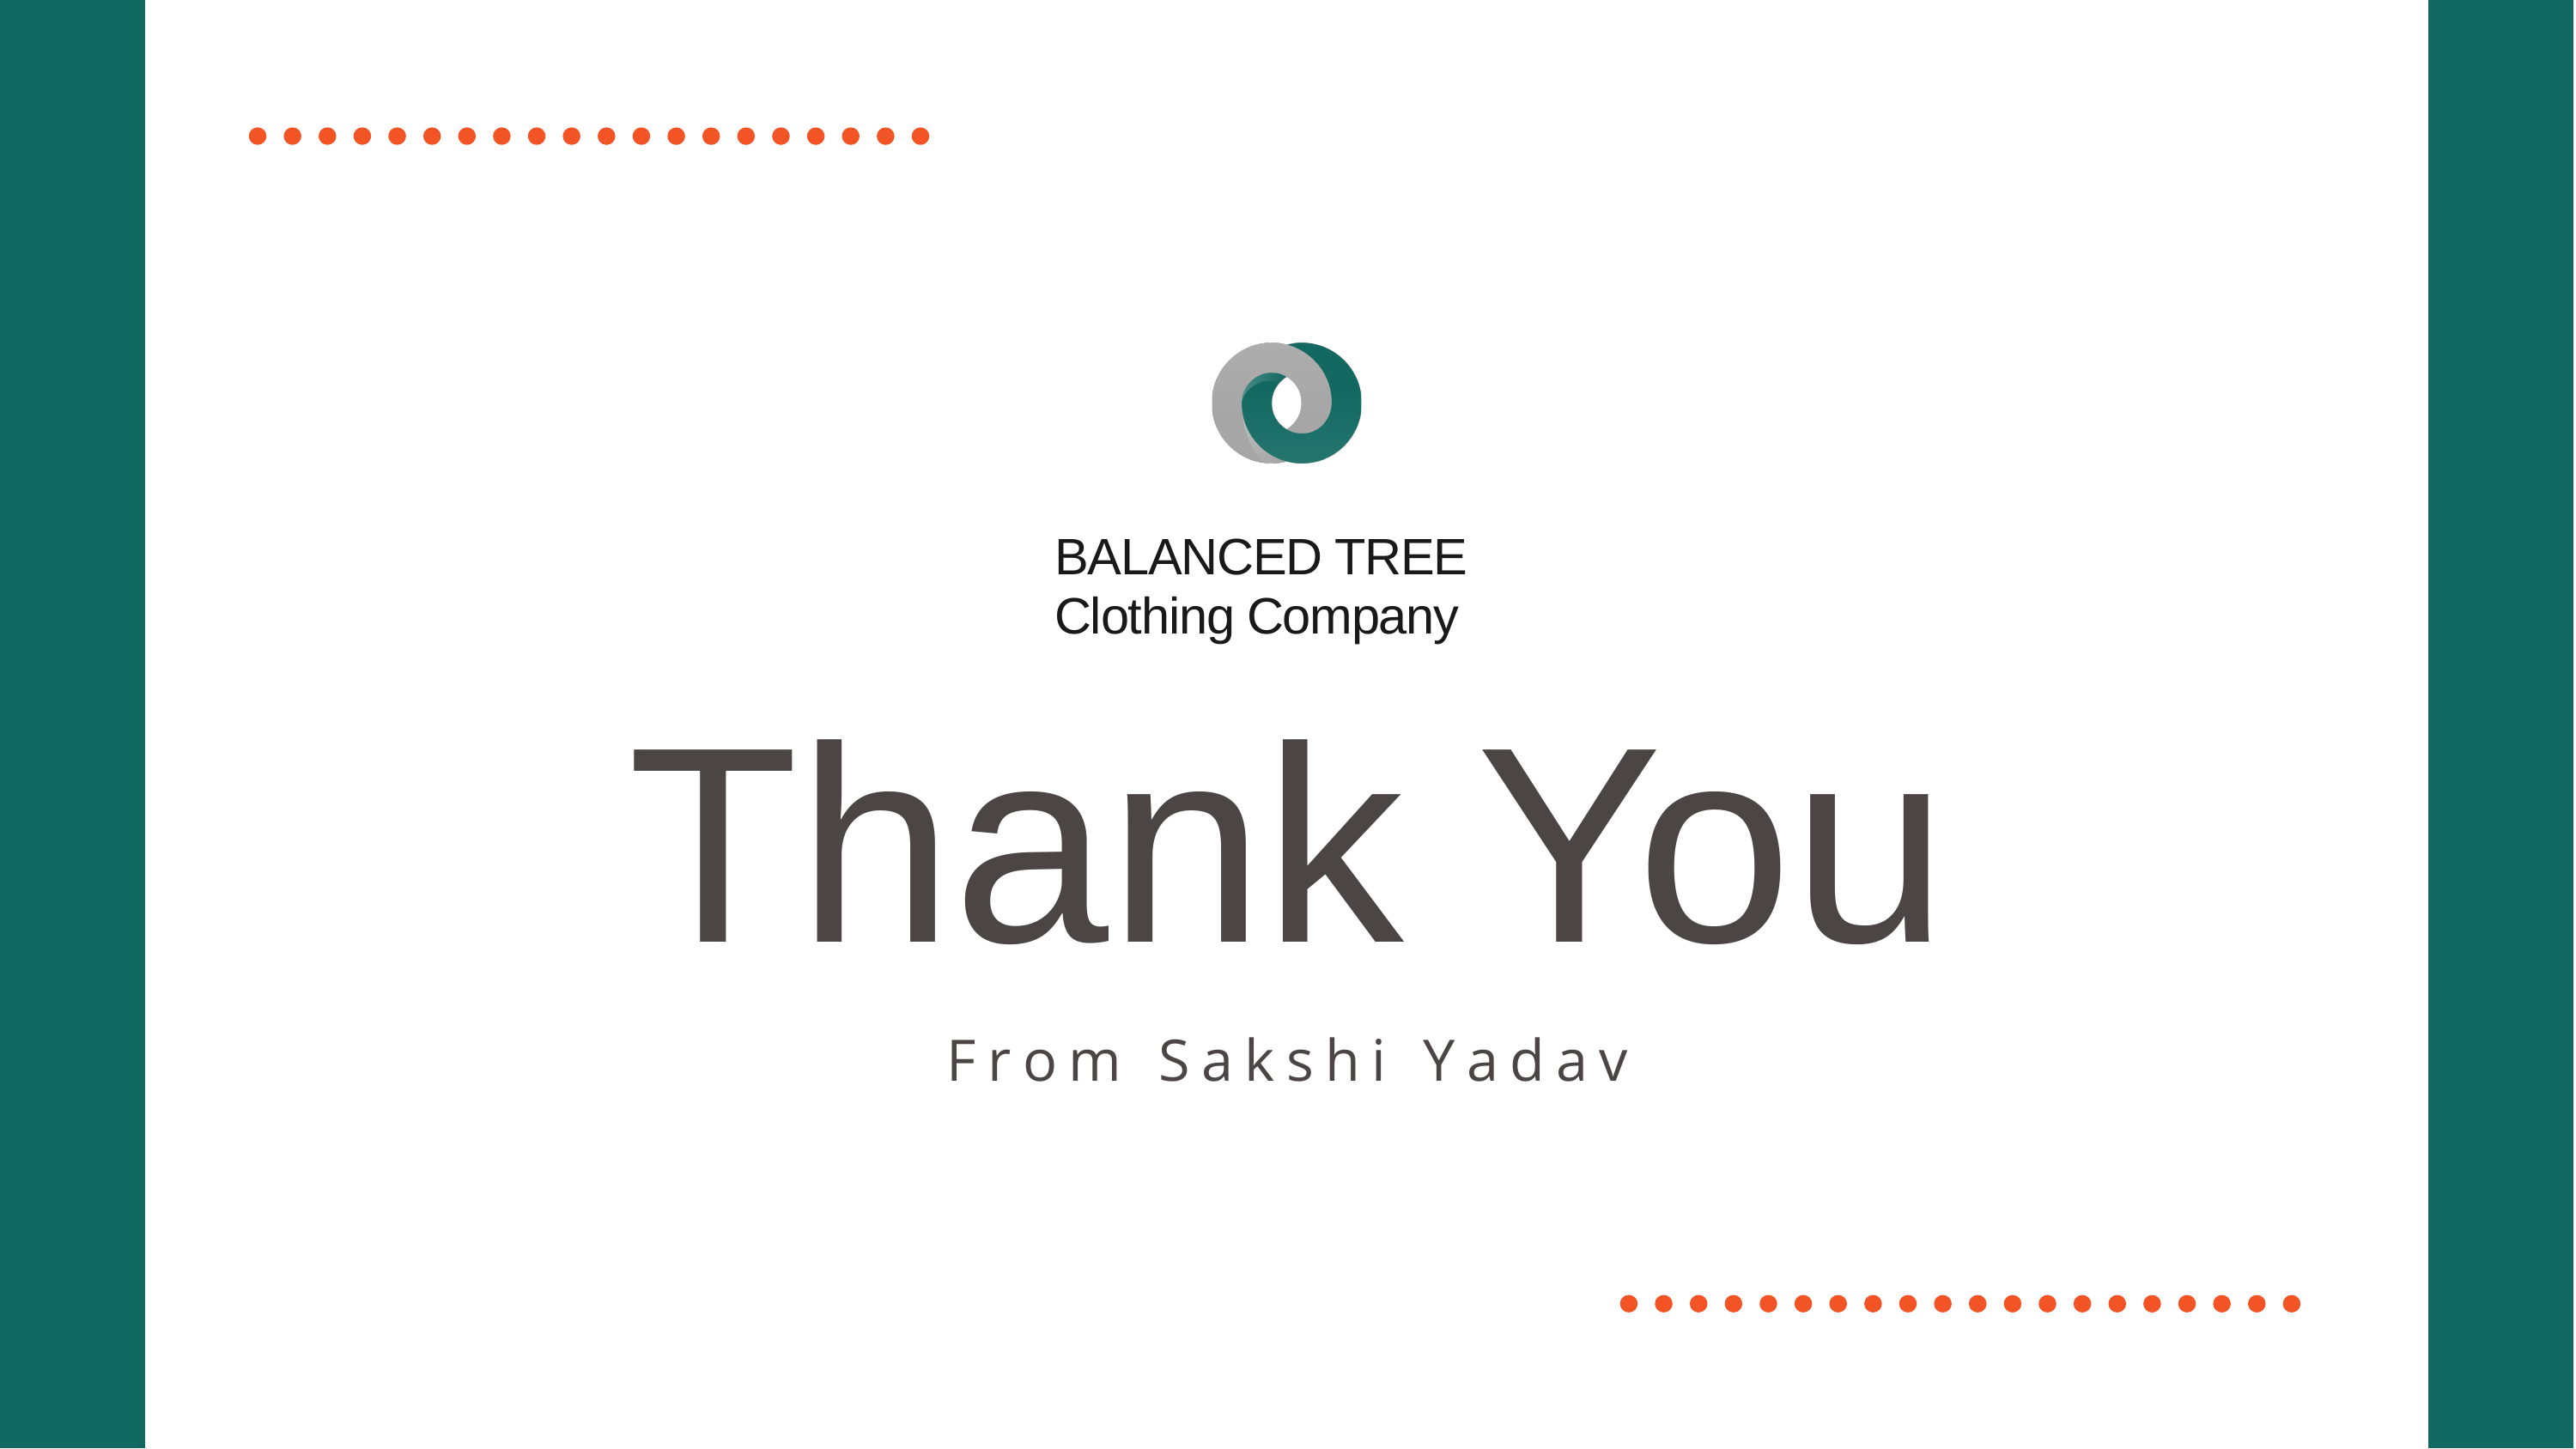

BALANCED TREE
Clothing Company
Thank You
From Sakshi Yadav